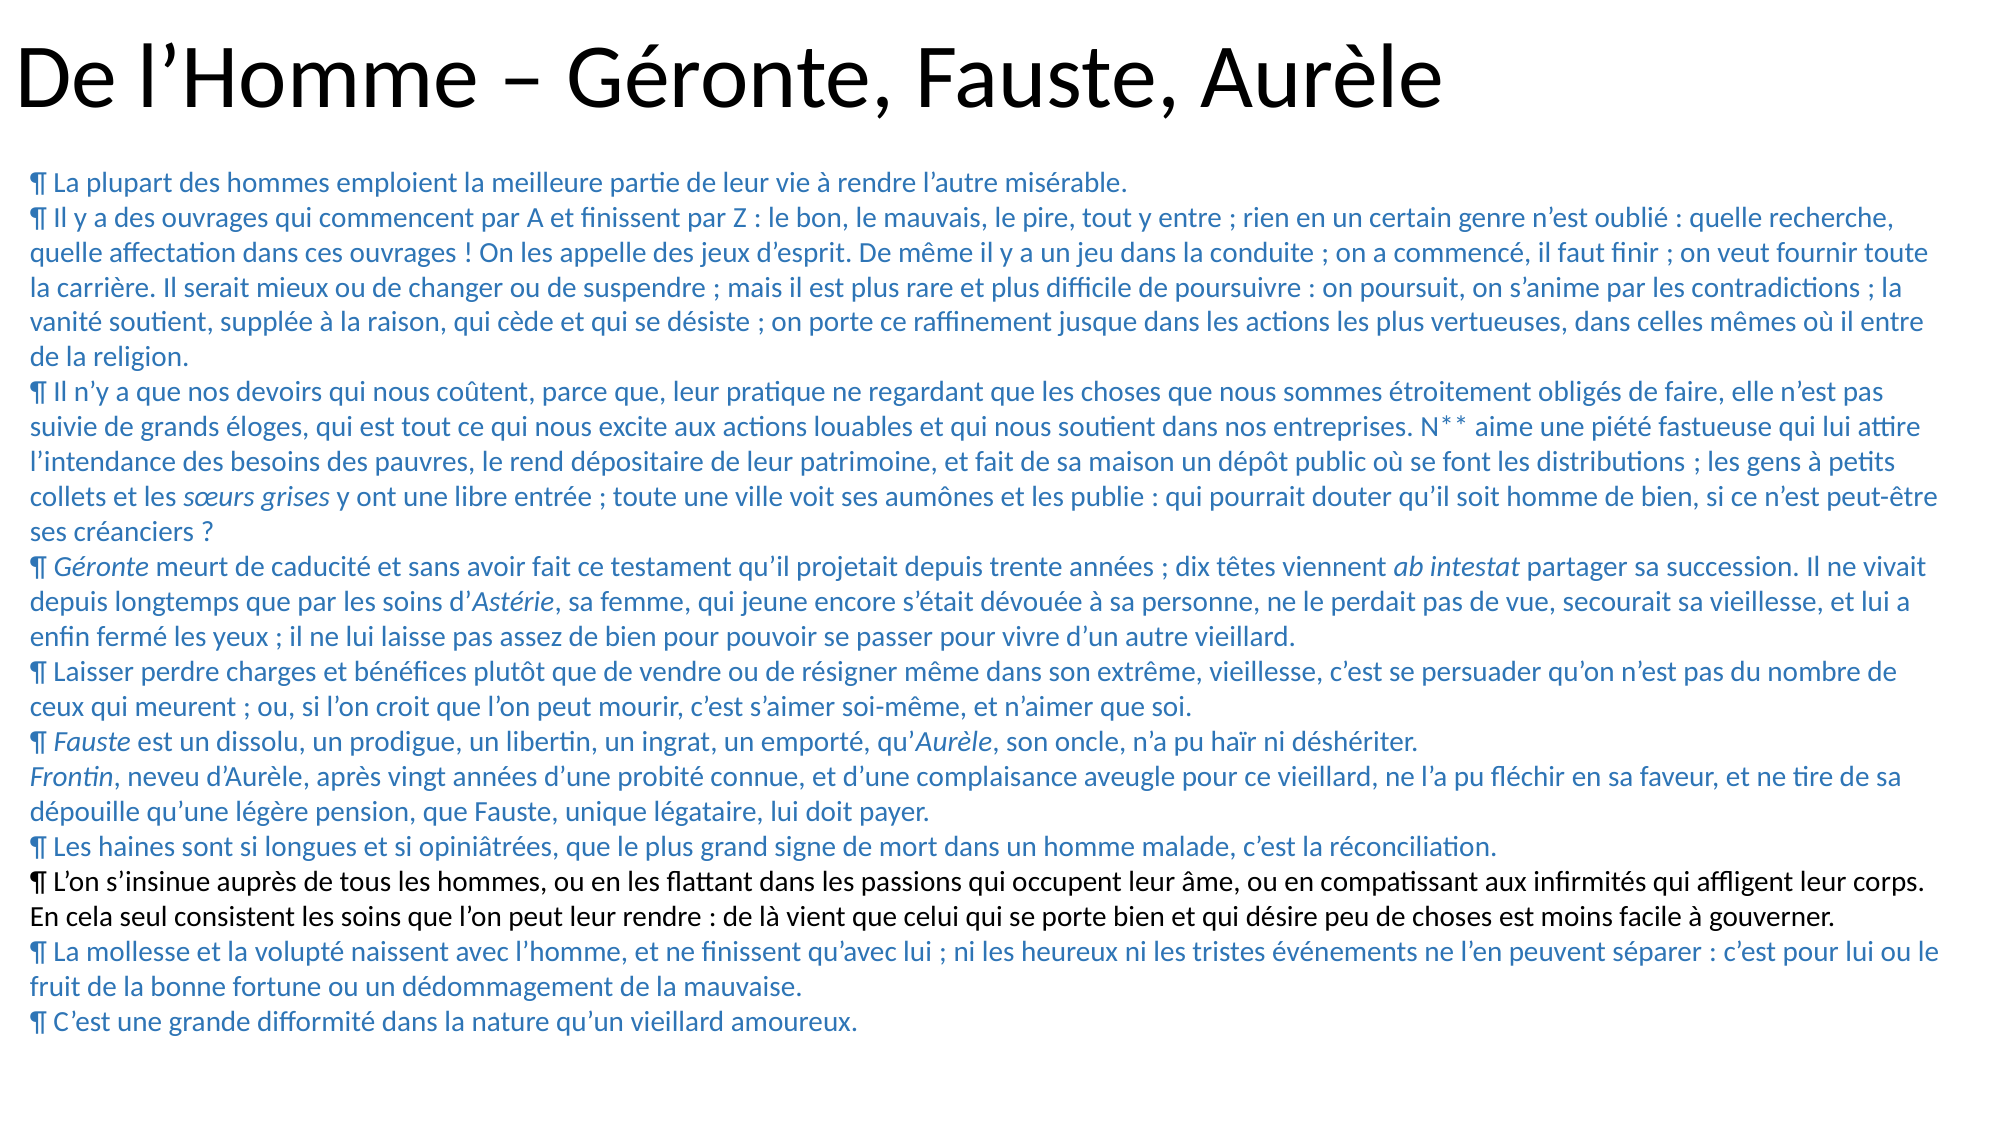

# De l’Homme – Géronte, Fauste, Aurèle
¶ La plupart des hommes emploient la meilleure partie de leur vie à rendre l’autre misérable.
¶ Il y a des ouvrages qui commencent par A et finissent par Z : le bon, le mauvais, le pire, tout y entre ; rien en un certain genre n’est oublié : quelle recherche, quelle affectation dans ces ouvrages ! On les appelle des jeux d’esprit. De même il y a un jeu dans la conduite ; on a commencé, il faut finir ; on veut fournir toute la carrière. Il serait mieux ou de changer ou de suspendre ; mais il est plus rare et plus difficile de poursuivre : on poursuit, on s’anime par les contradictions ; la vanité soutient, supplée à la raison, qui cède et qui se désiste ; on porte ce raffinement jusque dans les actions les plus vertueuses, dans celles mêmes où il entre de la religion.
¶ Il n’y a que nos devoirs qui nous coûtent, parce que, leur pratique ne regardant que les choses que nous sommes étroitement obligés de faire, elle n’est pas suivie de grands éloges, qui est tout ce qui nous excite aux actions louables et qui nous soutient dans nos entreprises. N** aime une piété fastueuse qui lui attire l’intendance des besoins des pauvres, le rend dépositaire de leur patrimoine, et fait de sa maison un dépôt public où se font les distributions ; les gens à petits collets et les sœurs grises y ont une libre entrée ; toute une ville voit ses aumônes et les publie : qui pourrait douter qu’il soit homme de bien, si ce n’est peut-être ses créanciers ?
¶ Géronte meurt de caducité et sans avoir fait ce testament qu’il projetait depuis trente années ; dix têtes viennent ab intestat partager sa succession. Il ne vivait depuis longtemps que par les soins d’Astérie, sa femme, qui jeune encore s’était dévouée à sa personne, ne le perdait pas de vue, secourait sa vieillesse, et lui a enfin fermé les yeux ; il ne lui laisse pas assez de bien pour pouvoir se passer pour vivre d’un autre vieillard.
¶ Laisser perdre charges et bénéfices plutôt que de vendre ou de résigner même dans son extrême, vieillesse, c’est se persuader qu’on n’est pas du nombre de ceux qui meurent ; ou, si l’on croit que l’on peut mourir, c’est s’aimer soi-même, et n’aimer que soi.
¶ Fauste est un dissolu, un prodigue, un libertin, un ingrat, un emporté, qu’Aurèle, son oncle, n’a pu haïr ni déshériter.
Frontin, neveu d’Aurèle, après vingt années d’une probité connue, et d’une complaisance aveugle pour ce vieillard, ne l’a pu fléchir en sa faveur, et ne tire de sa dépouille qu’une légère pension, que Fauste, unique légataire, lui doit payer.
¶ Les haines sont si longues et si opiniâtrées, que le plus grand signe de mort dans un homme malade, c’est la réconciliation.
¶ L’on s’insinue auprès de tous les hommes, ou en les flattant dans les passions qui occupent leur âme, ou en compatissant aux infirmités qui affligent leur corps. En cela seul consistent les soins que l’on peut leur rendre : de là vient que celui qui se porte bien et qui désire peu de choses est moins facile à gouverner.
¶ La mollesse et la volupté naissent avec l’homme, et ne finissent qu’avec lui ; ni les heureux ni les tristes événements ne l’en peuvent séparer : c’est pour lui ou le fruit de la bonne fortune ou un dédommagement de la mauvaise.
¶ C’est une grande difformité dans la nature qu’un vieillard amoureux.